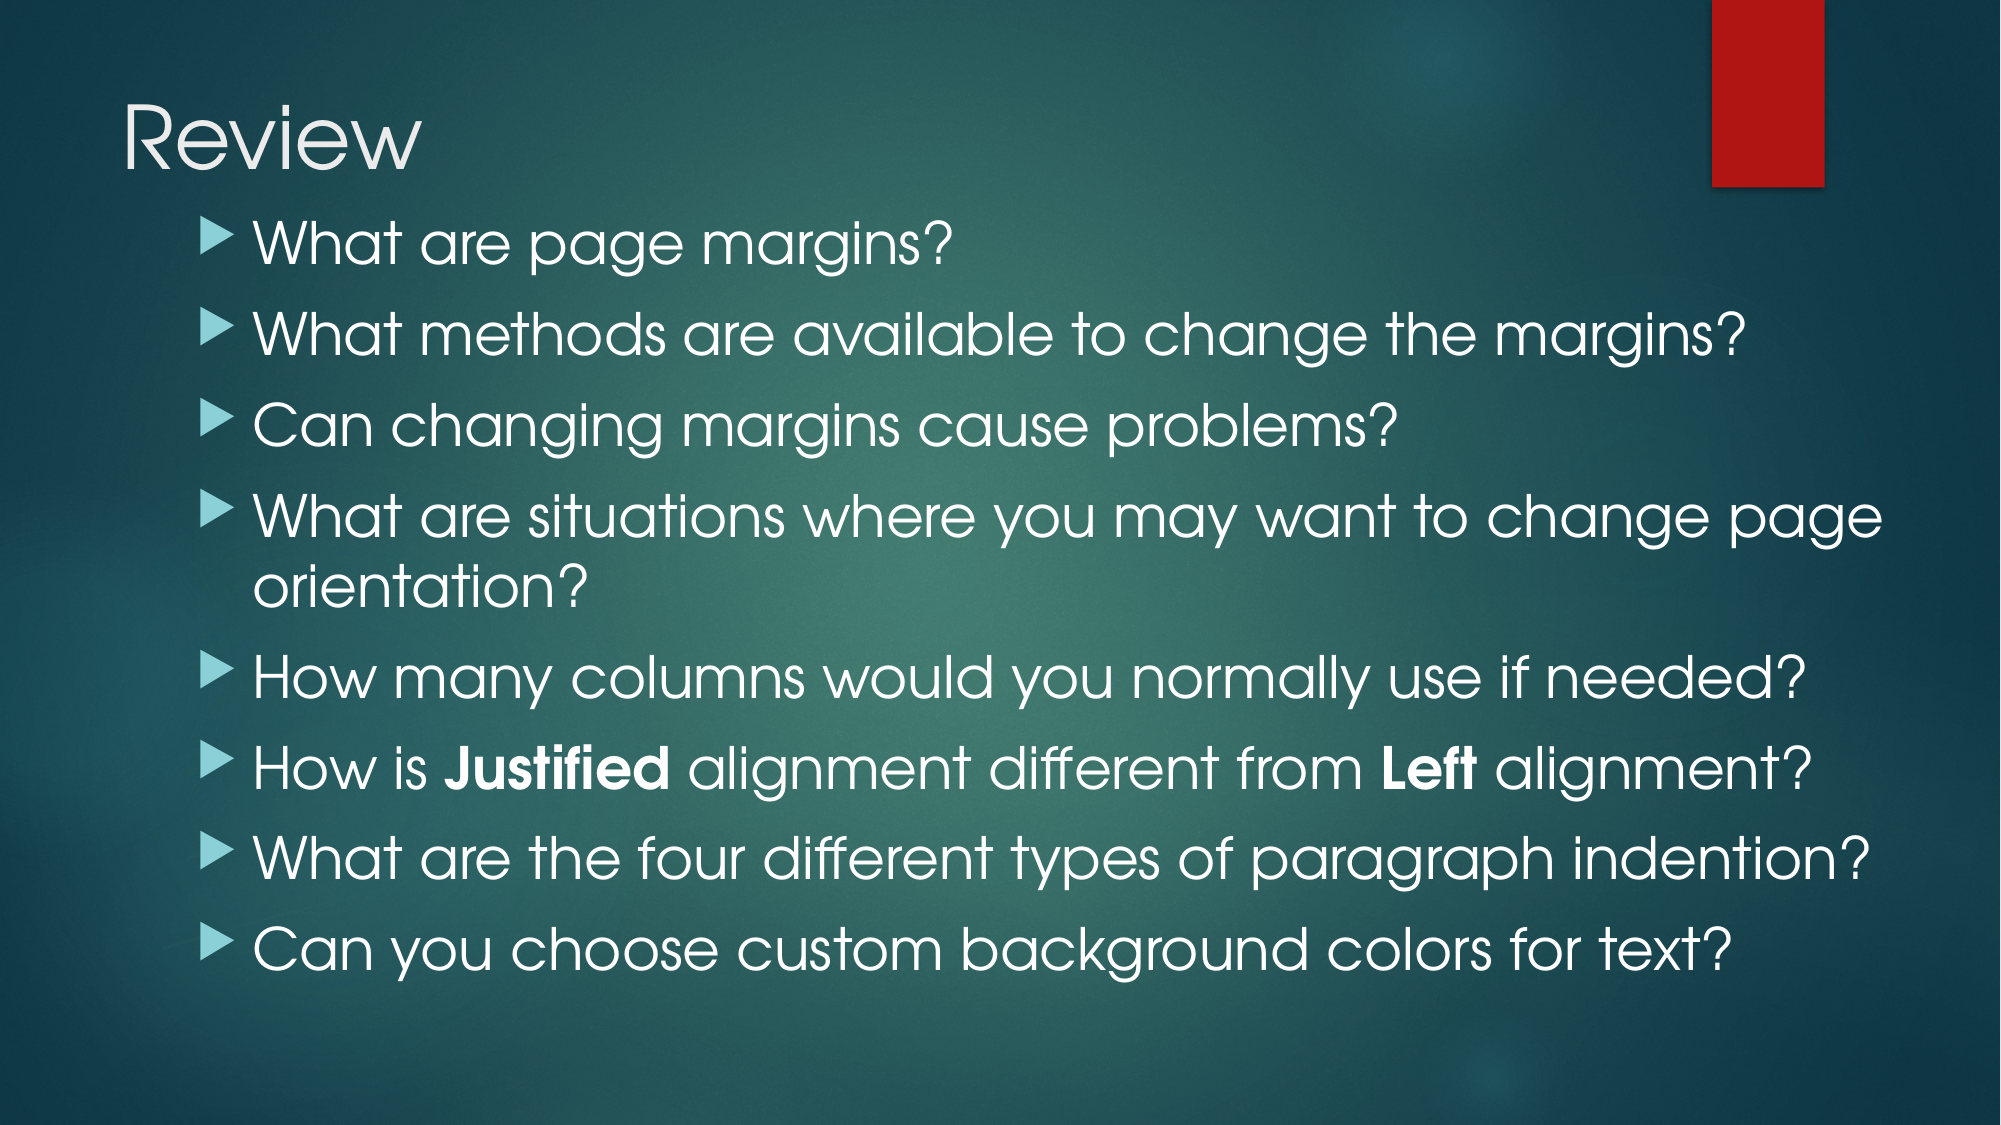

# Review
What are page margins?
What methods are available to change the margins?
Can changing margins cause problems?
What are situations where you may want to change page orientation?
How many columns would you normally use if needed?
How is Justified alignment different from Left alignment?
What are the four different types of paragraph indention?
Can you choose custom background colors for text?